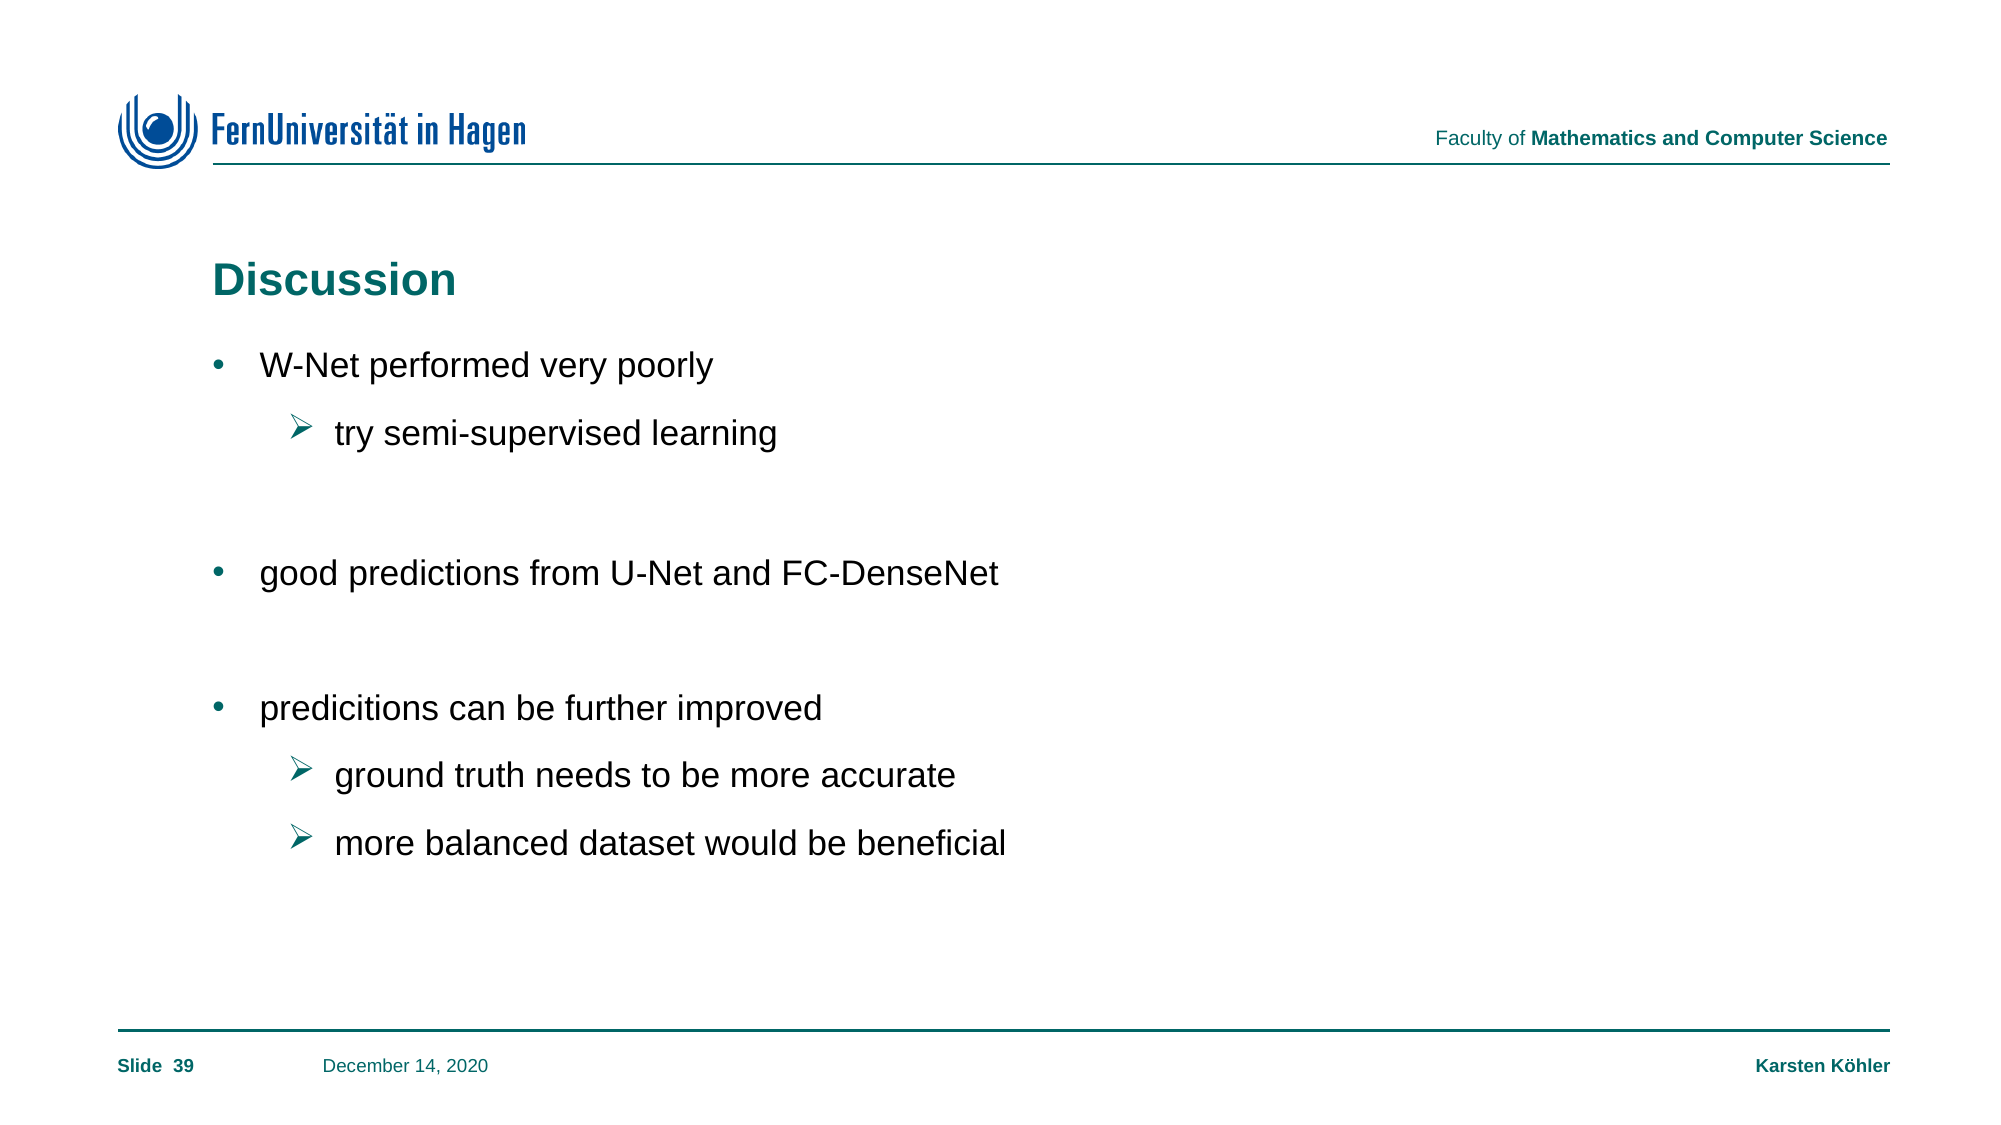

# Discussion
W-Net performed very poorly
try semi-supervised learning

good predictions from U-Net and FC-DenseNet

predicitions can be further improved
ground truth needs to be more accurate
more balanced dataset would be beneficial
39
December 14, 2020
Karsten Köhler